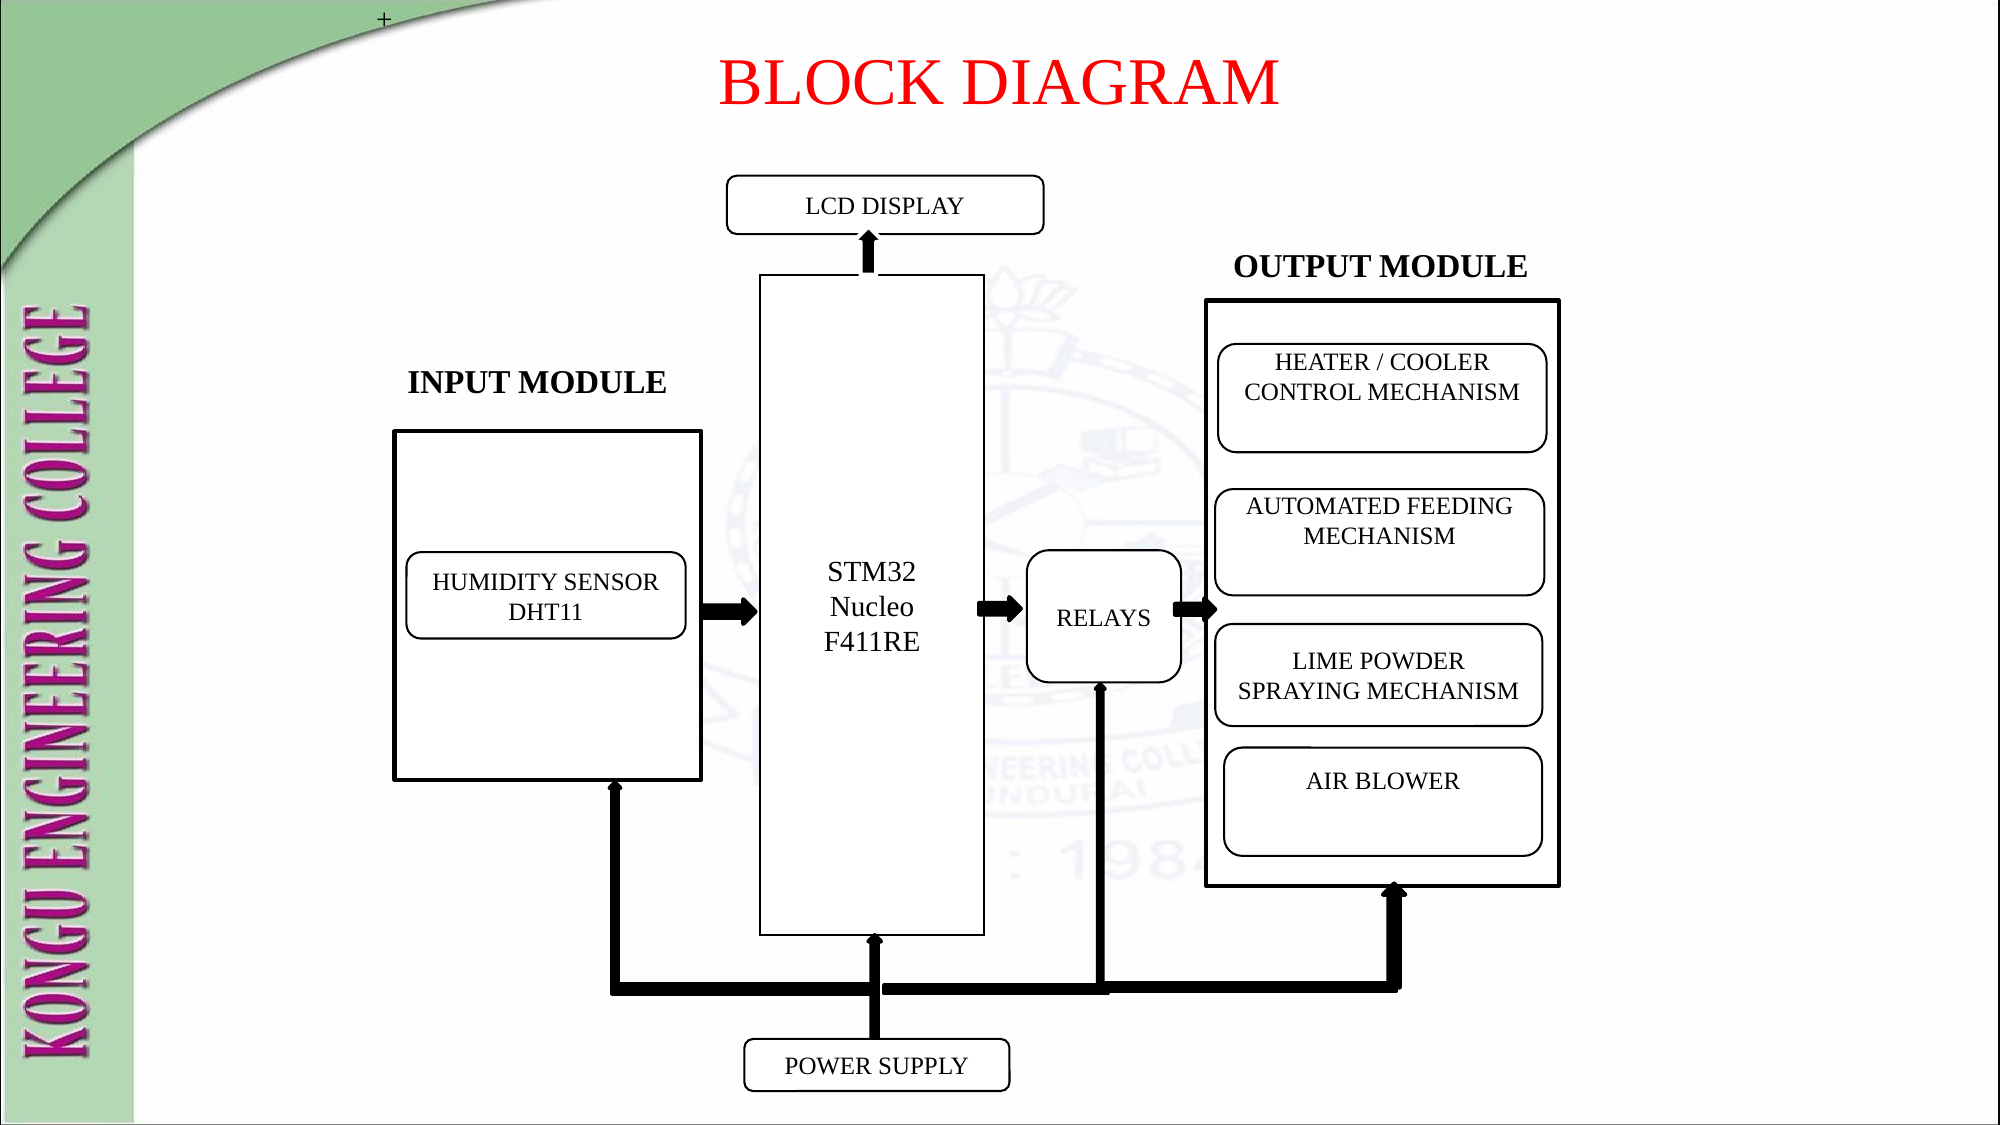

# BLOCK DIAGRAM

+

LCD DISPLAY

OUTPUT MODULE
STM32
Nucleo
F411RE

HEATER / COOLER CONTROL MECHANISM

INPUT MODULE

AUTOMATED FEEDING MECHANISM

RELAYS
HUMIDITY SENSOR
DHT11

LIME POWDER SPRAYING MECHANISM

AIR BLOWER

POWER SUPPLY